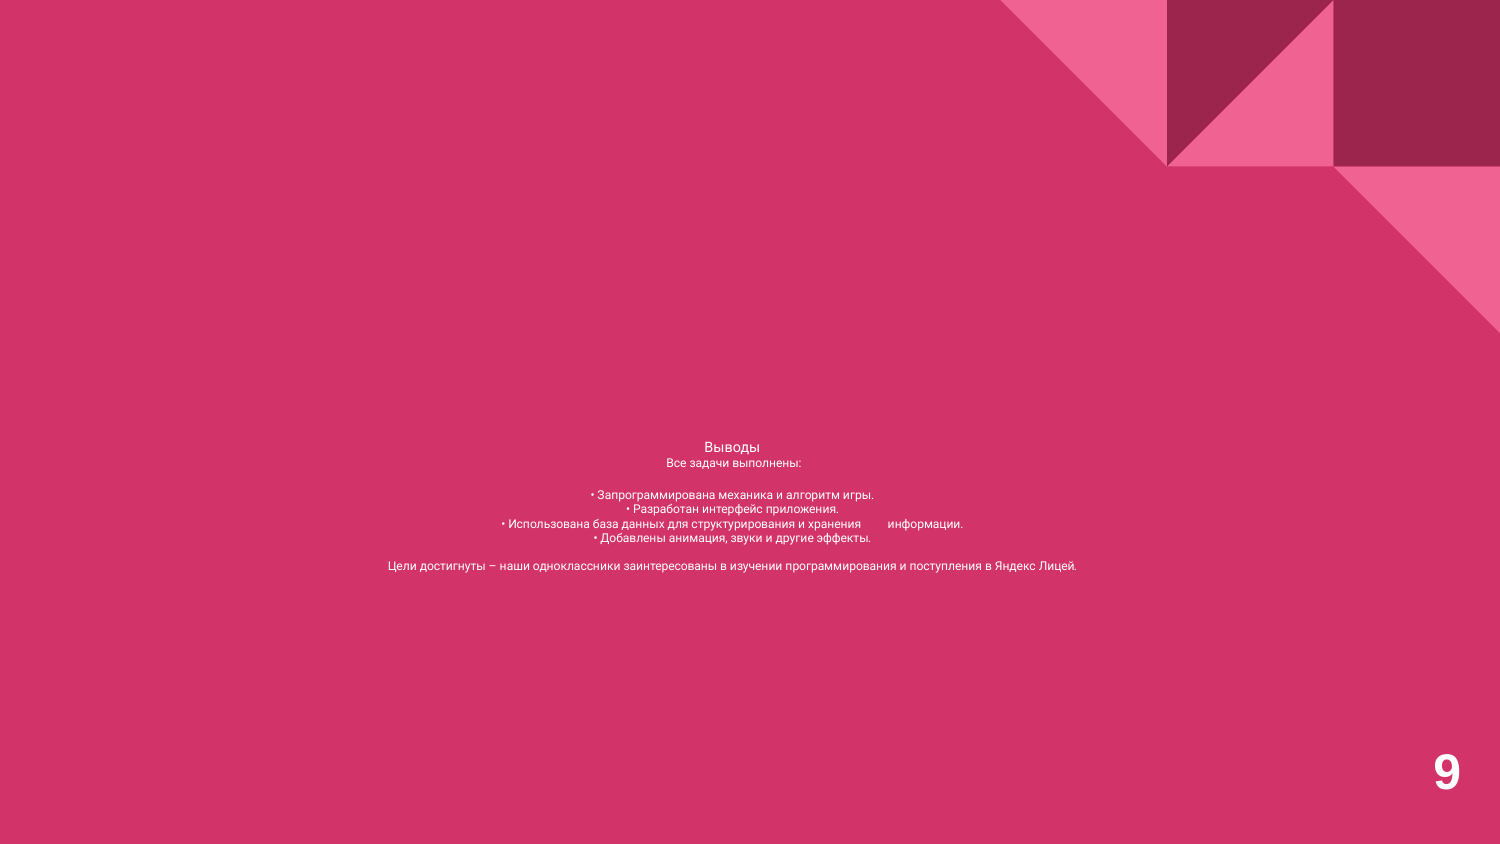

# Выводы Все задачи выполнены: • Запрограммирована механика и алгоритм игры. • Разработан интерфейс приложения. • Использована база данных для структурирования и хранения         информации. • Добавлены анимация, звуки и другие эффекты. Цели достигнуты – наши одноклассники заинтересованы в изучении программирования и поступления в Яндекс Лицей.
9